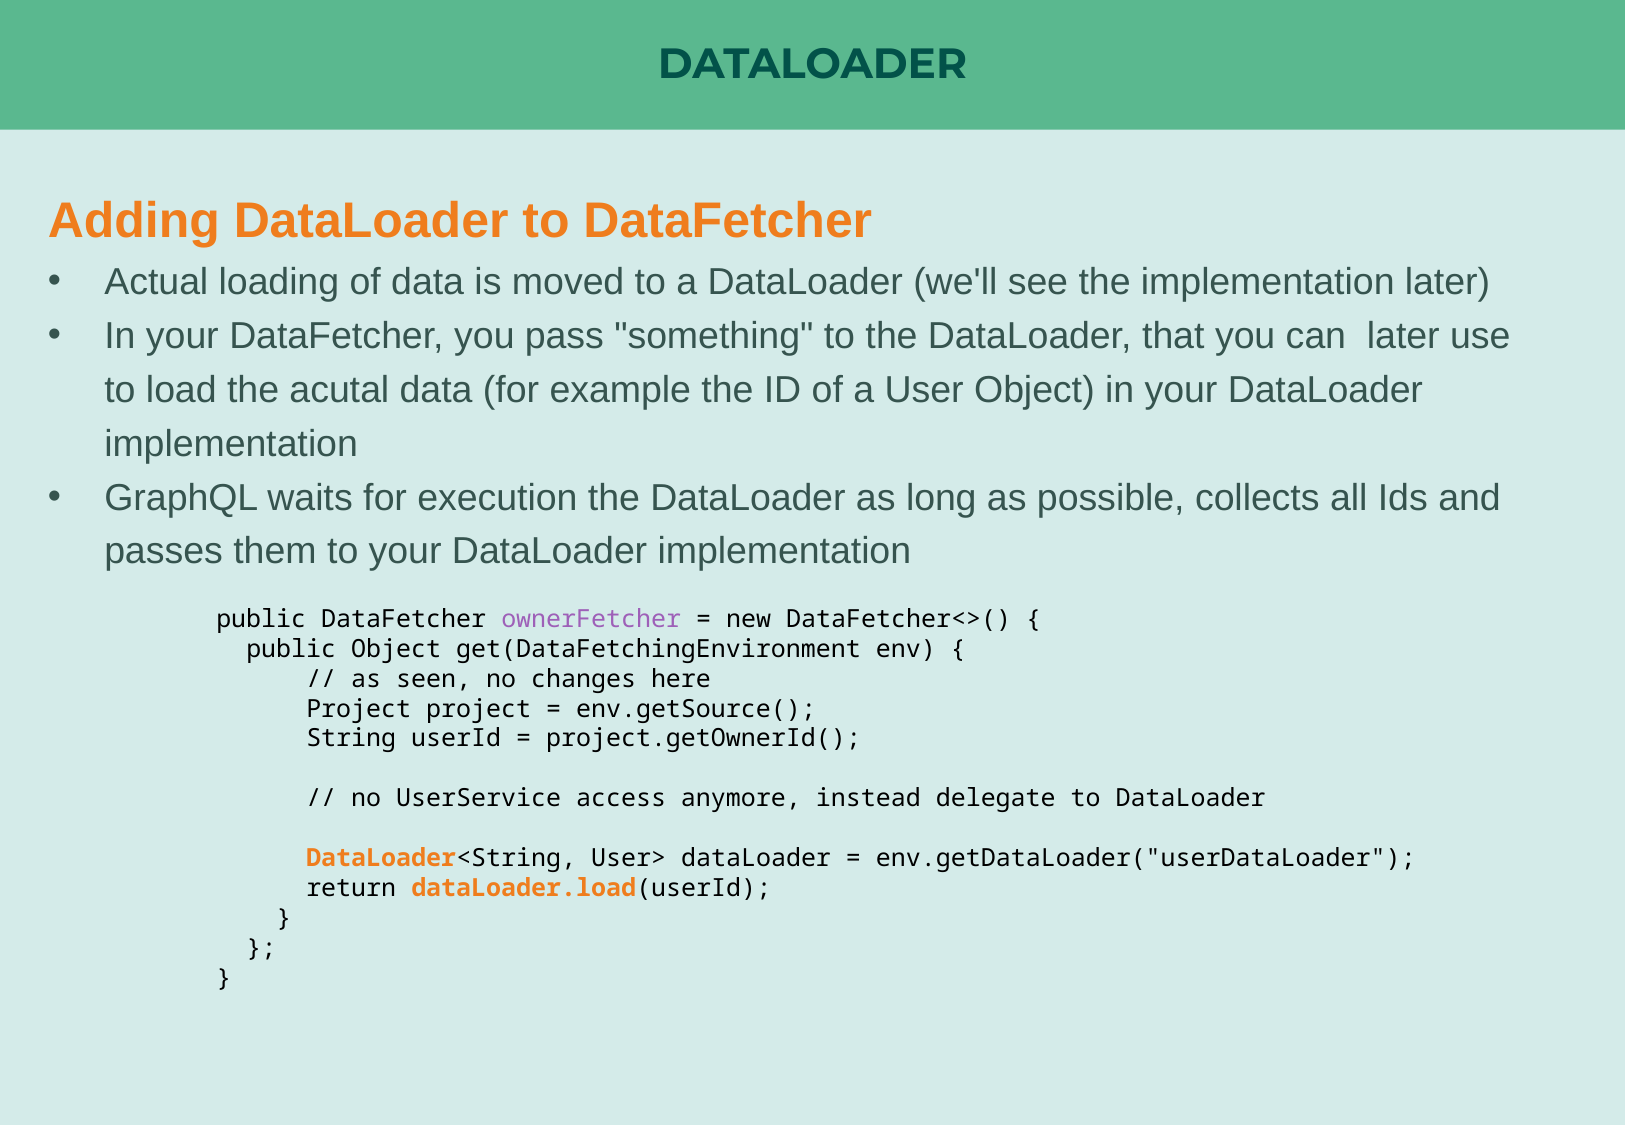

# DataLoader
Adding DataLoader to DataFetcher
Actual loading of data is moved to a DataLoader (we'll see the implementation later)
In your DataFetcher, you pass "something" to the DataLoader, that you can  later use to load the acutal data (for example the ID of a User Object) in your DataLoader implementation
GraphQL waits for execution the DataLoader as long as possible, collects all Ids and passes them to your DataLoader implementation

TODO: BEISPIEL!
mit User-Liste
public DataFetcher ownerFetcher = new DataFetcher<>() {
  public Object get(DataFetchingEnvironment env) {
      // as seen, no changes here
      Project project = env.getSource();
      String userId = project.getOwnerId();

      // no UserService access anymore, instead delegate to DataLoader

      DataLoader<String, User> dataLoader = env.getDataLoader("userDataLoader");
      return dataLoader.load(userId);
    }
  };
}